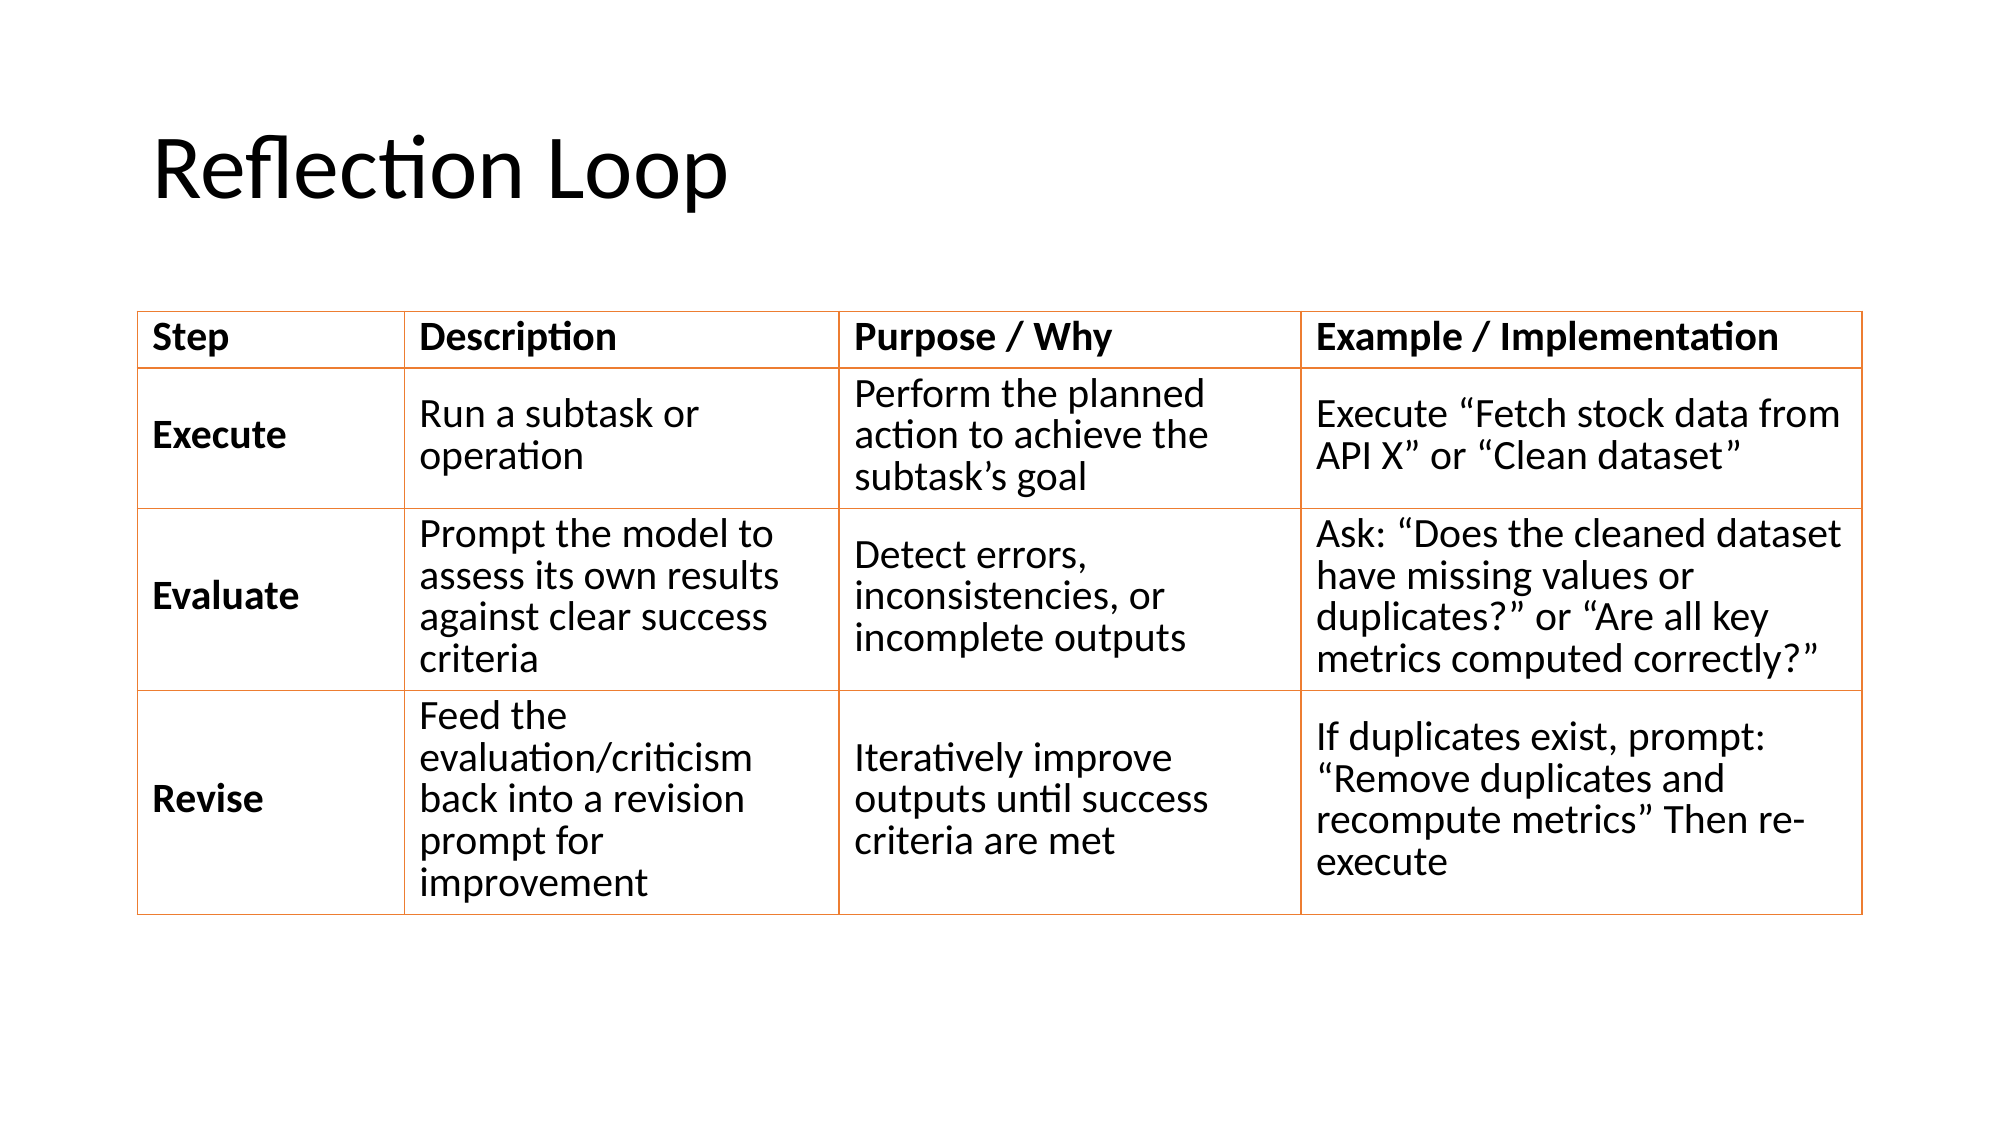

# Reflection Loop

| Step | Description | Purpose / Why | Example / Implementation |
| --- | --- | --- | --- |
| Execute | Run a subtask or operation | Perform the planned action to achieve the subtask’s goal | Execute “Fetch stock data from API X” or “Clean dataset” |
| Evaluate | Prompt the model to assess its own results against clear success criteria | Detect errors, inconsistencies, or incomplete outputs | Ask: “Does the cleaned dataset have missing values or duplicates?” or “Are all key metrics computed correctly?” |
| Revise | Feed the evaluation/criticism back into a revision prompt for improvement | Iteratively improve outputs until success criteria are met | If duplicates exist, prompt: “Remove duplicates and recompute metrics” Then re-execute |